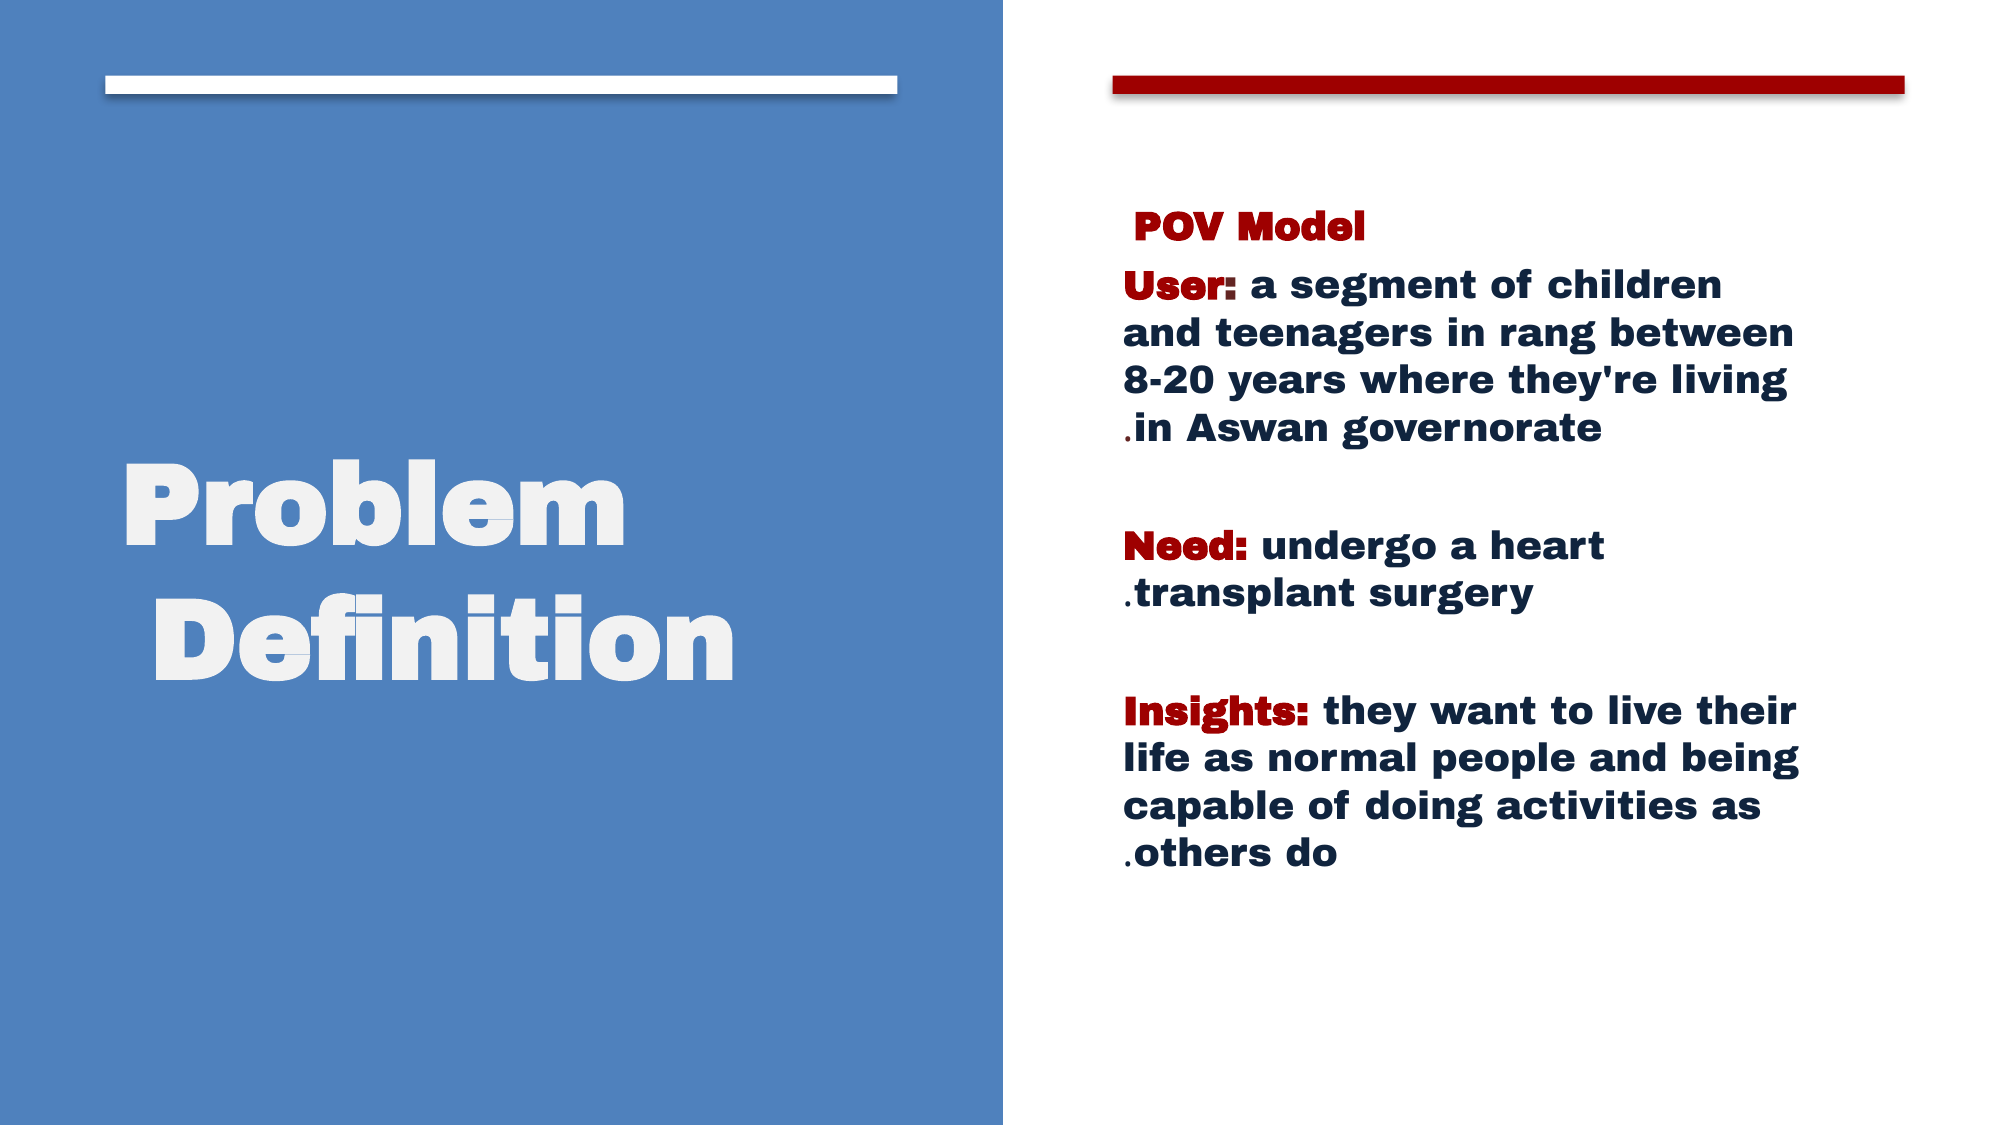

# Problem Definition
POV Model
User: a segment of children and teenagers in rang between 8-20 years where they're living in Aswan governorate.

Need: undergo a heart transplant surgery.

Insights: they want to live their life as normal people and being capable of doing activities as others do.